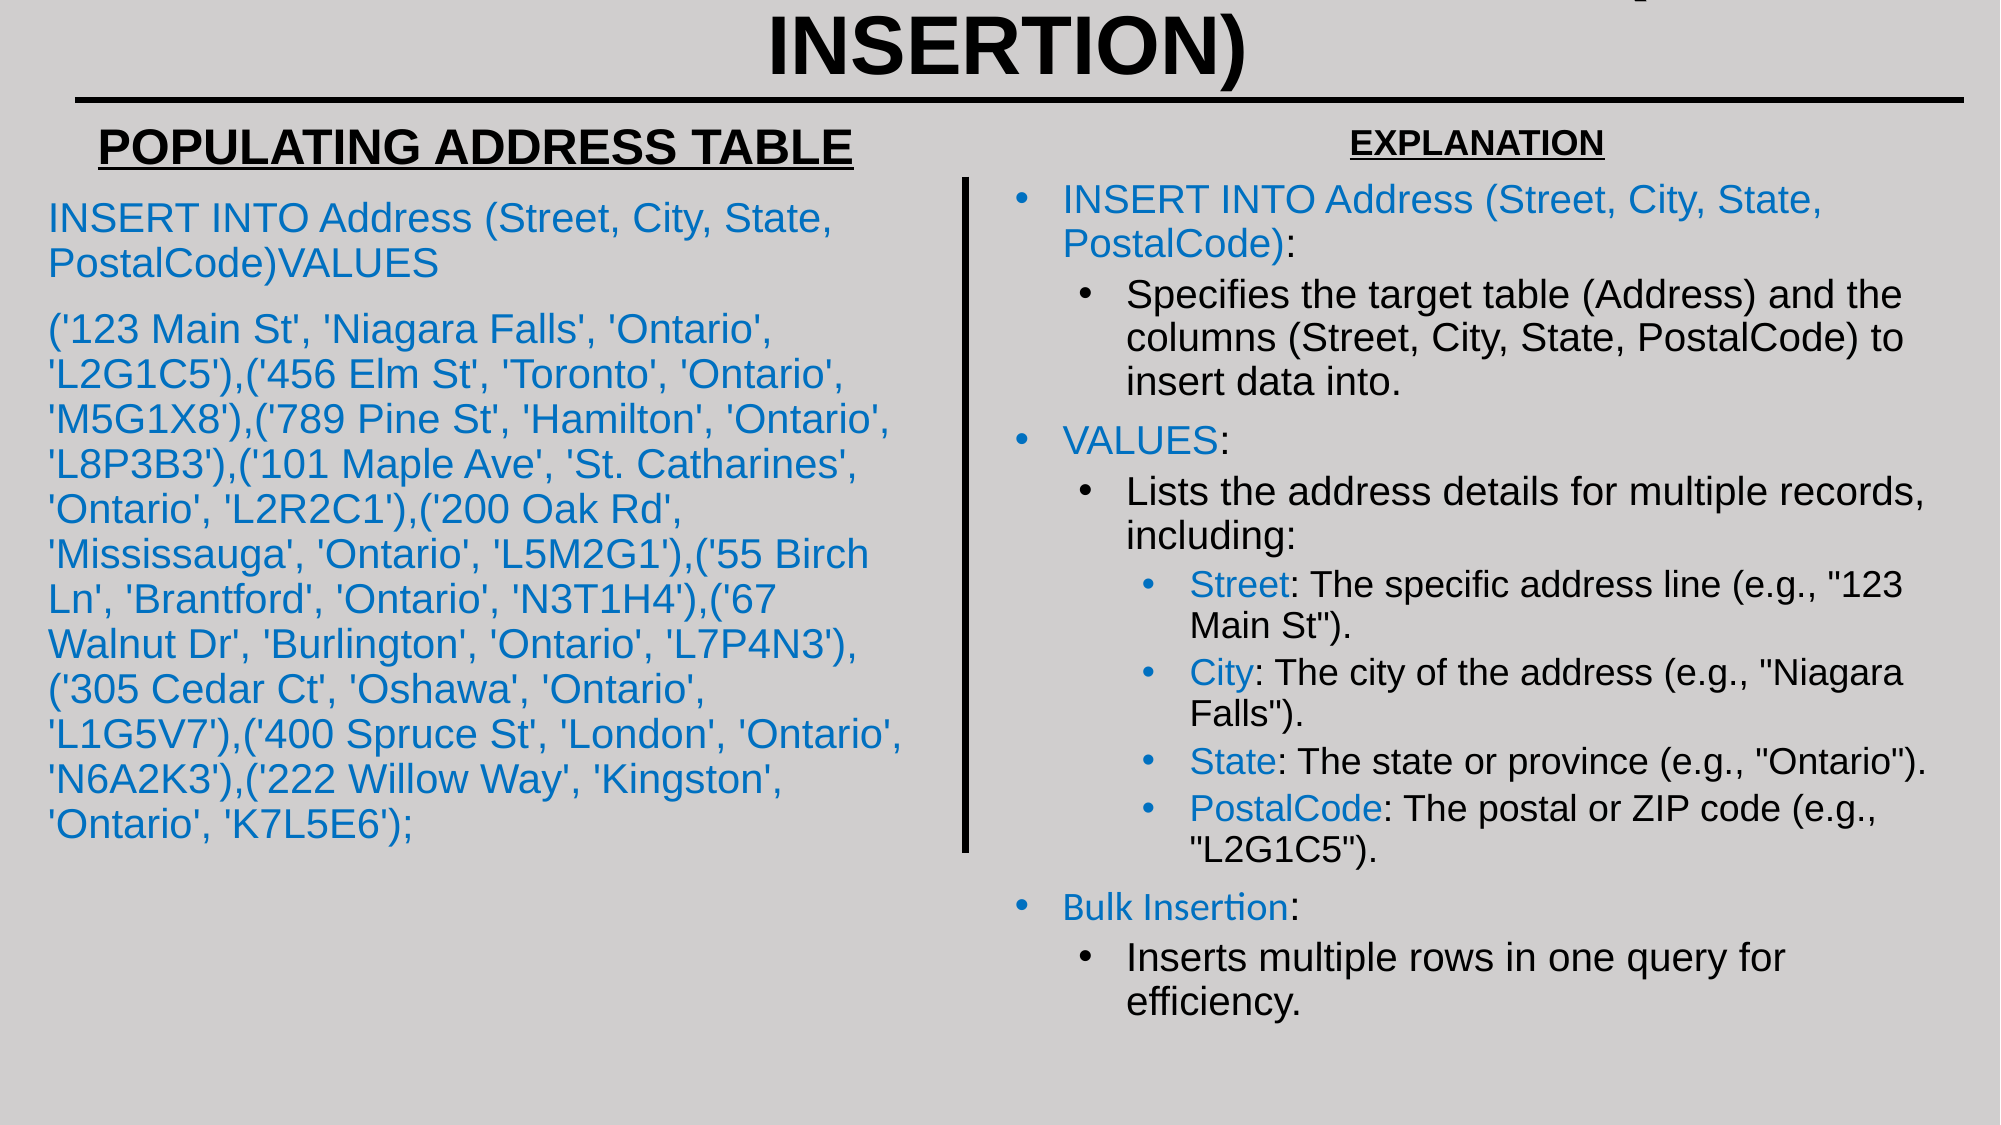

# DATA MANIPULATION STATEMENTS (DATA INSERTION)
POPULATING ADDRESS TABLE
INSERT INTO Address (Street, City, State, PostalCode)VALUES
('123 Main St', 'Niagara Falls', 'Ontario', 'L2G1C5'),('456 Elm St', 'Toronto', 'Ontario', 'M5G1X8'),('789 Pine St', 'Hamilton', 'Ontario', 'L8P3B3'),('101 Maple Ave', 'St. Catharines', 'Ontario', 'L2R2C1'),('200 Oak Rd', 'Mississauga', 'Ontario', 'L5M2G1'),('55 Birch Ln', 'Brantford', 'Ontario', 'N3T1H4'),('67 Walnut Dr', 'Burlington', 'Ontario', 'L7P4N3'),('305 Cedar Ct', 'Oshawa', 'Ontario', 'L1G5V7'),('400 Spruce St', 'London', 'Ontario', 'N6A2K3'),('222 Willow Way', 'Kingston', 'Ontario', 'K7L5E6');
EXPLANATION
INSERT INTO Address (Street, City, State, PostalCode):
Specifies the target table (Address) and the columns (Street, City, State, PostalCode) to insert data into.
VALUES:
Lists the address details for multiple records, including:
Street: The specific address line (e.g., "123 Main St").
City: The city of the address (e.g., "Niagara Falls").
State: The state or province (e.g., "Ontario").
PostalCode: The postal or ZIP code (e.g., "L2G1C5").
Bulk Insertion:
Inserts multiple rows in one query for efficiency.